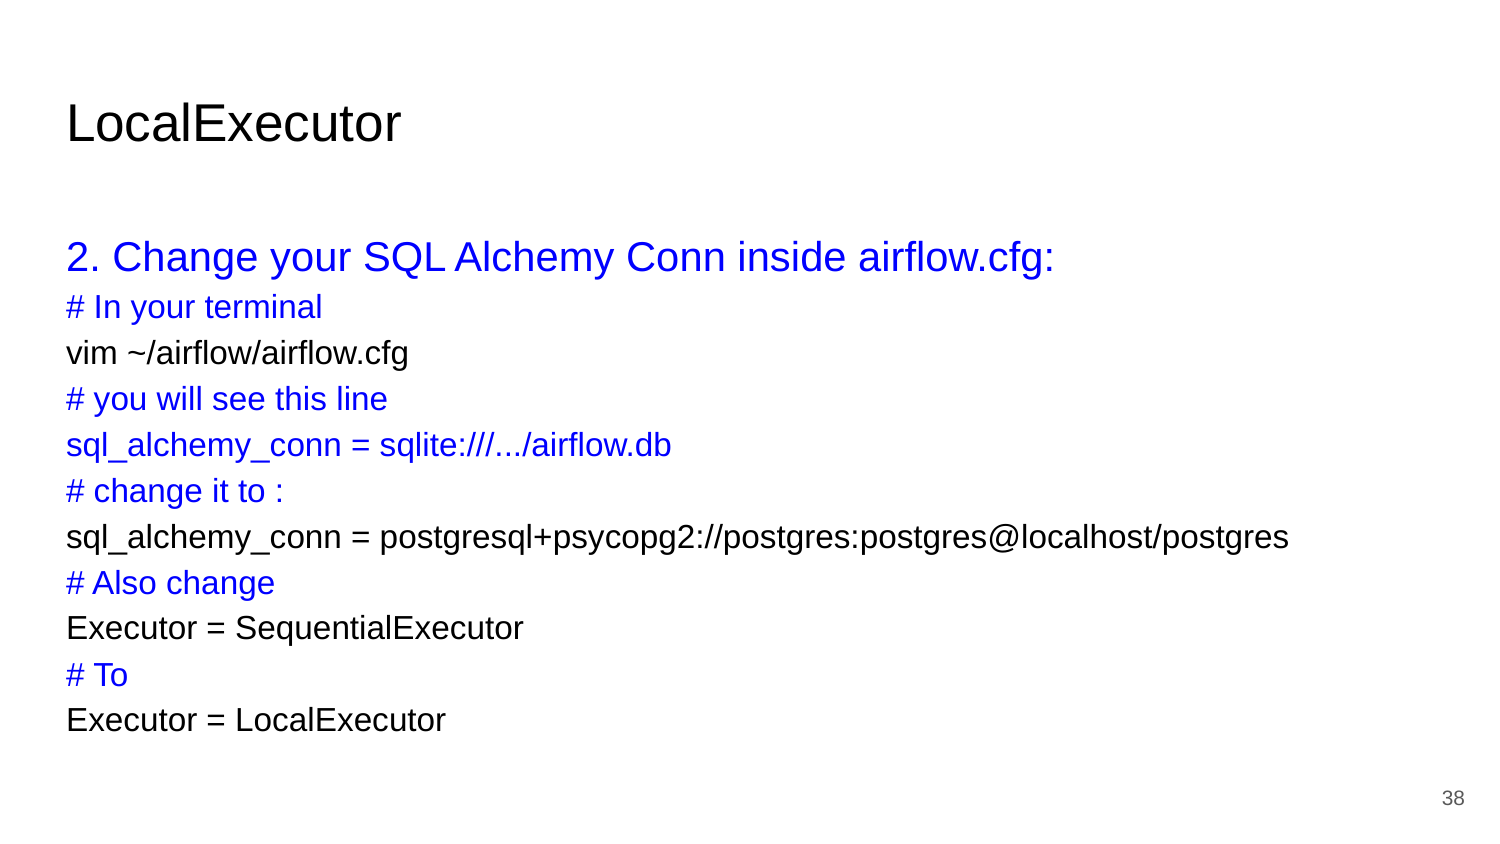

# LocalExecutor
2. Change your SQL Alchemy Conn inside airflow.cfg:
# In your terminal
vim ~/airflow/airflow.cfg
# you will see this line
sql_alchemy_conn = sqlite:///.../airflow.db
# change it to :
sql_alchemy_conn = postgresql+psycopg2://postgres:postgres@localhost/postgres
# Also change
Executor = SequentialExecutor
# To
Executor = LocalExecutor

38